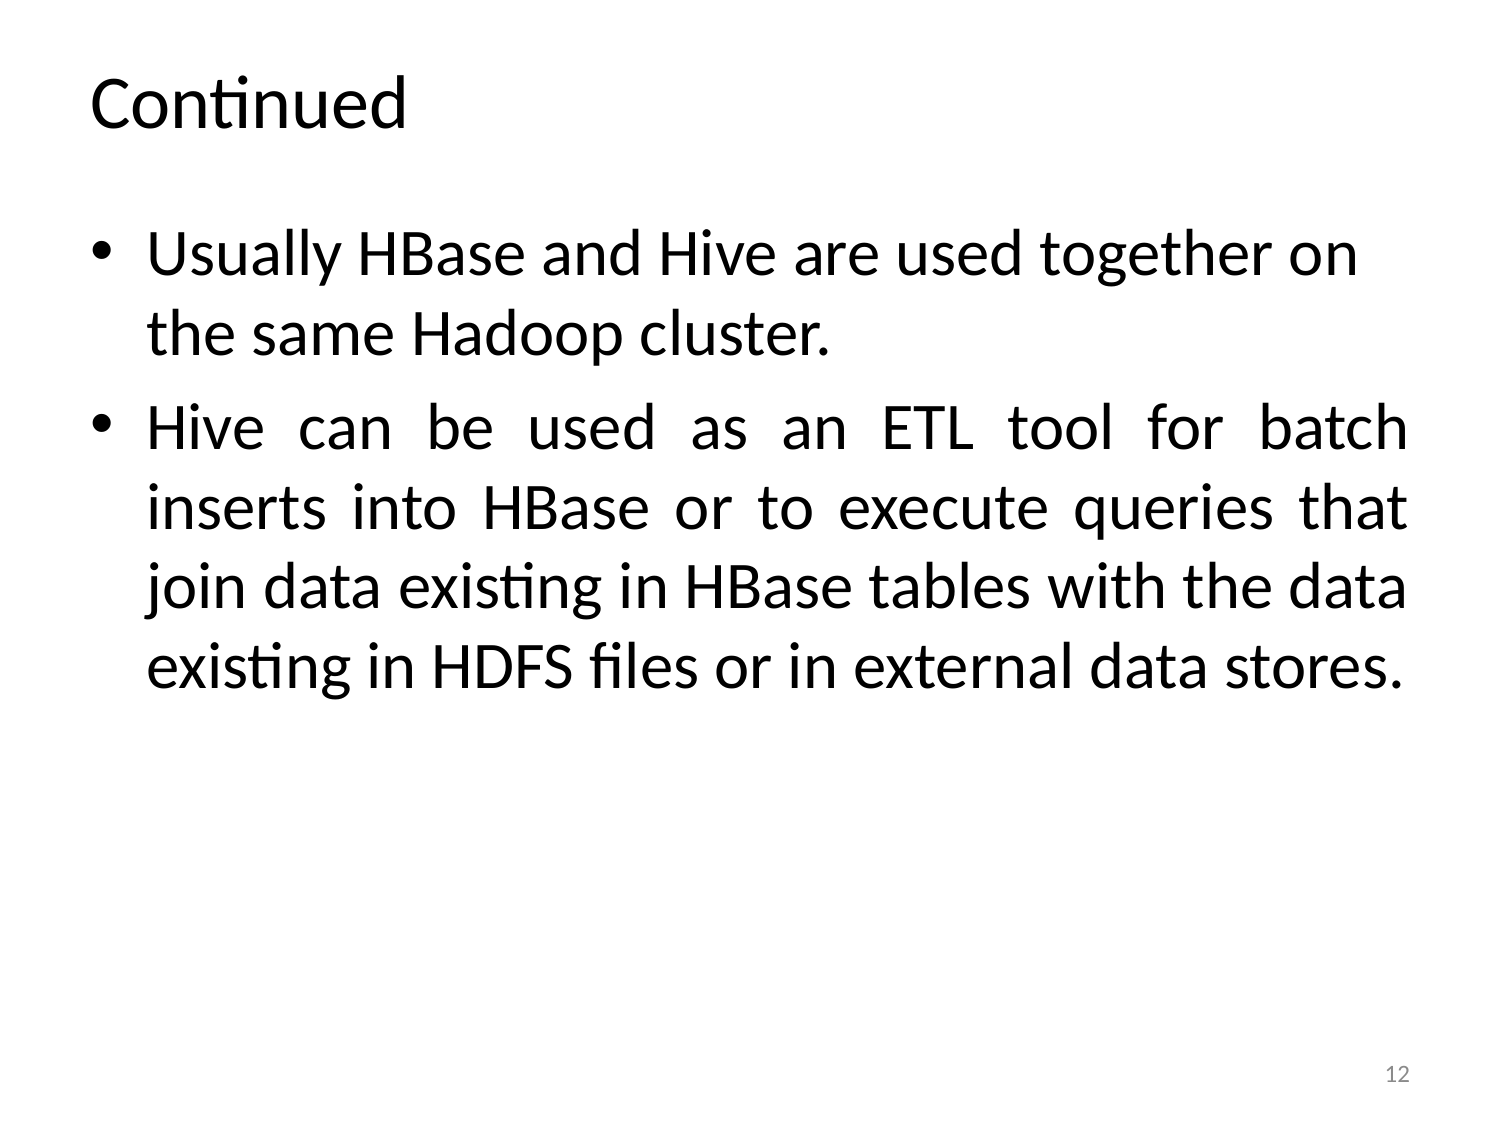

# Continued
Usually HBase and Hive are used together on the same Hadoop cluster.
Hive can be used as an ETL tool for batch inserts into HBase or to execute queries that join data existing in HBase tables with the data existing in HDFS files or in external data stores.

12